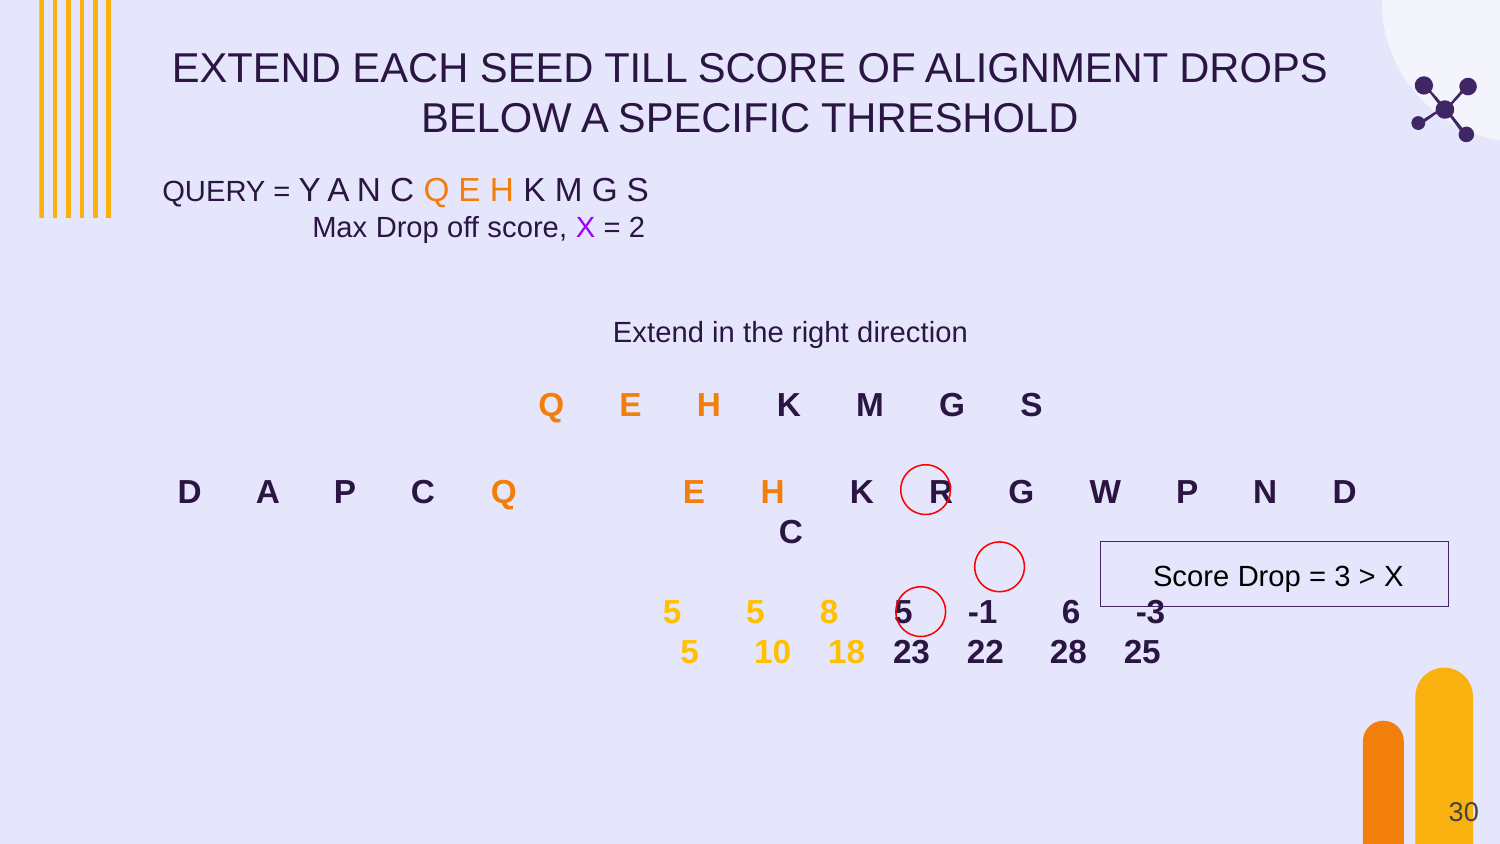

EXTEND EACH SEED TILL SCORE OF ALIGNMENT DROPS BELOW A SPECIFIC THRESHOLD

QUERY = Y A N C Q E H K M G S 						Max Drop off score, X = 2

Extend in the right direction

Q      E      H      K      M      G      S

D      A      P      C      Q	      E      H       K      R      G      W      P      N      D      C

                                              5       5      8      5      -1       6      -3
                                                        5      10    18   23    22     28    25

 Score Drop = 3 > X

30